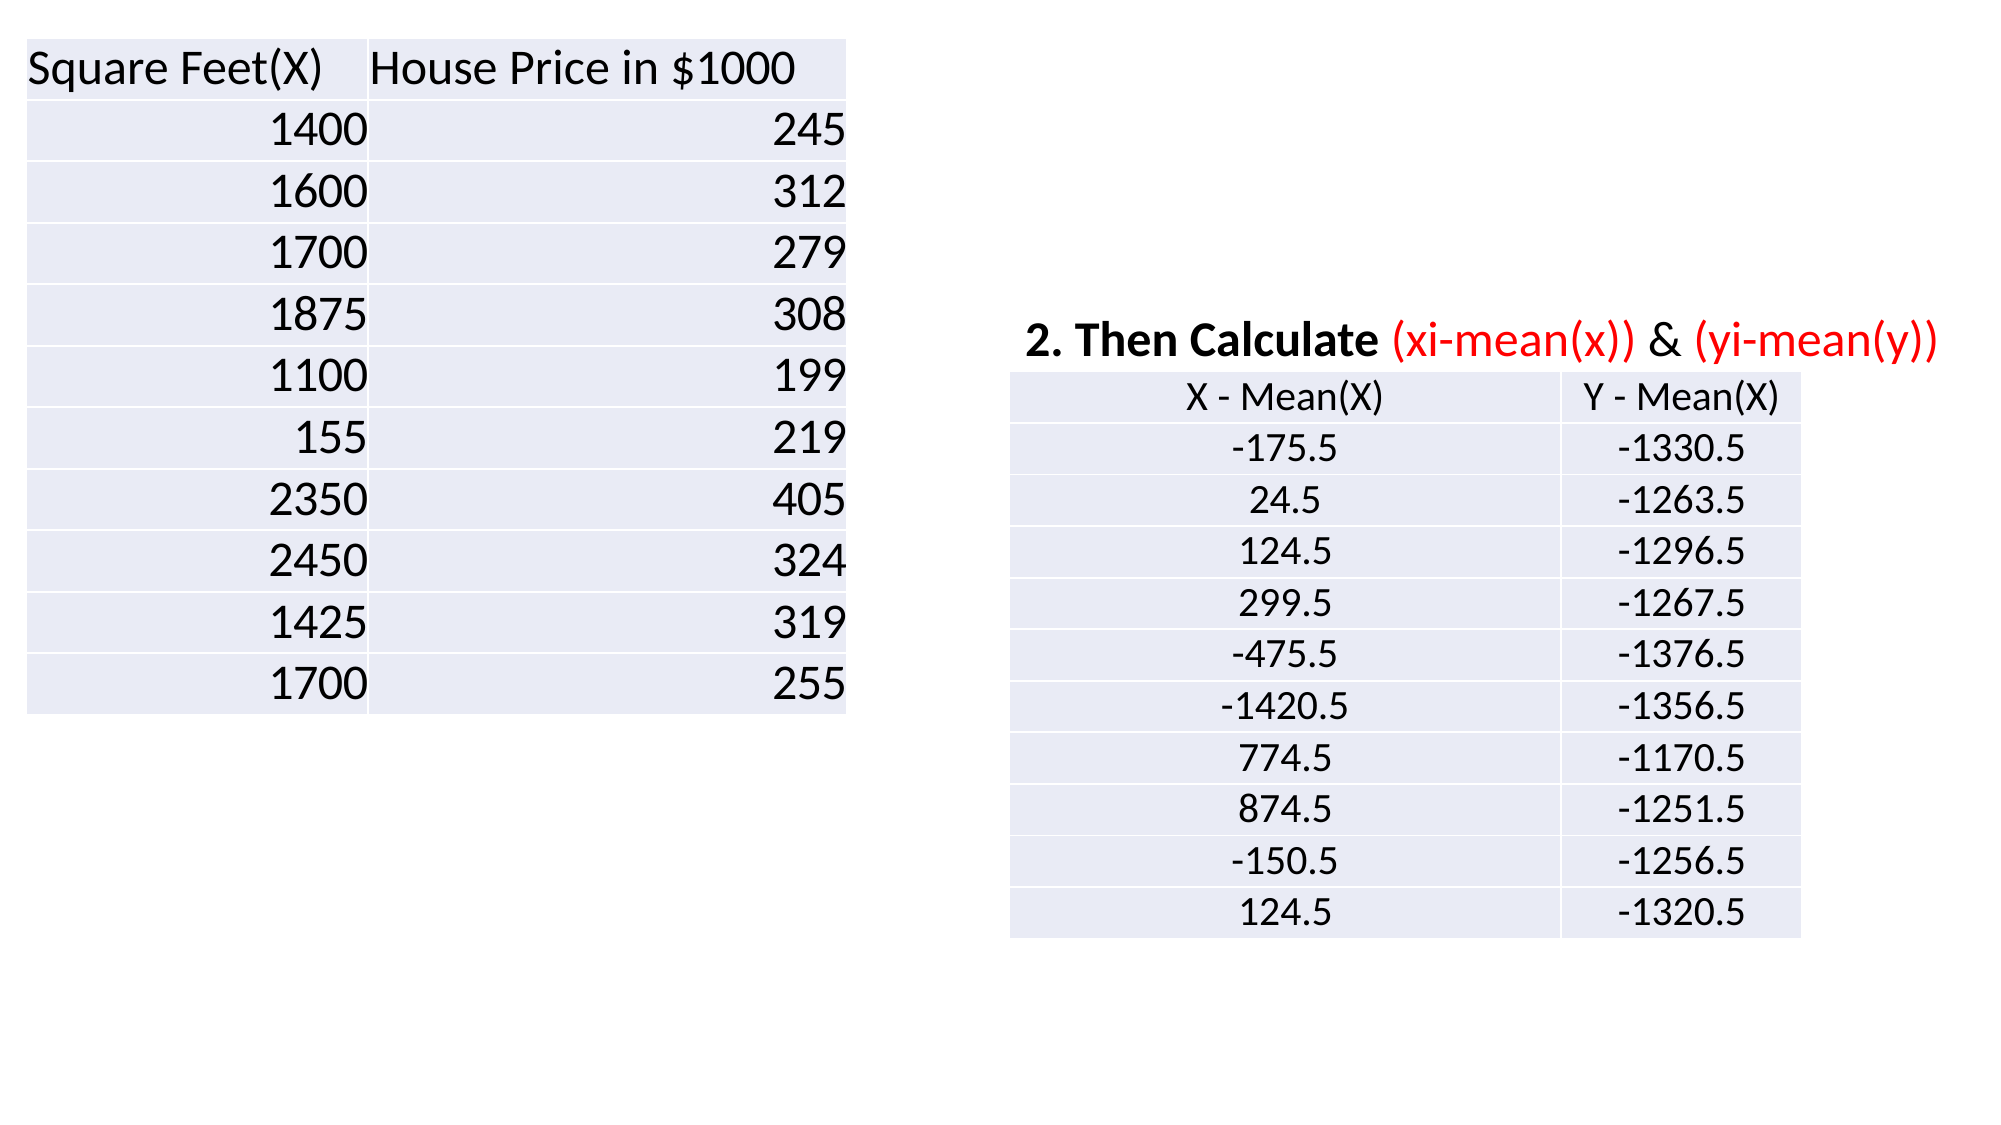

| Square Feet(X) | House Price in $1000 |
| --- | --- |
| 1400 | 245 |
| 1600 | 312 |
| 1700 | 279 |
| 1875 | 308 |
| 1100 | 199 |
| 155 | 219 |
| 2350 | 405 |
| 2450 | 324 |
| 1425 | 319 |
| 1700 | 255 |
# 2. Then Calculate (xi-mean(x)) & (yi-mean(y))
| X - Mean(X) | Y - Mean(X) |
| --- | --- |
| -175.5 | -1330.5 |
| 24.5 | -1263.5 |
| 124.5 | -1296.5 |
| 299.5 | -1267.5 |
| -475.5 | -1376.5 |
| -1420.5 | -1356.5 |
| 774.5 | -1170.5 |
| 874.5 | -1251.5 |
| -150.5 | -1256.5 |
| 124.5 | -1320.5 |